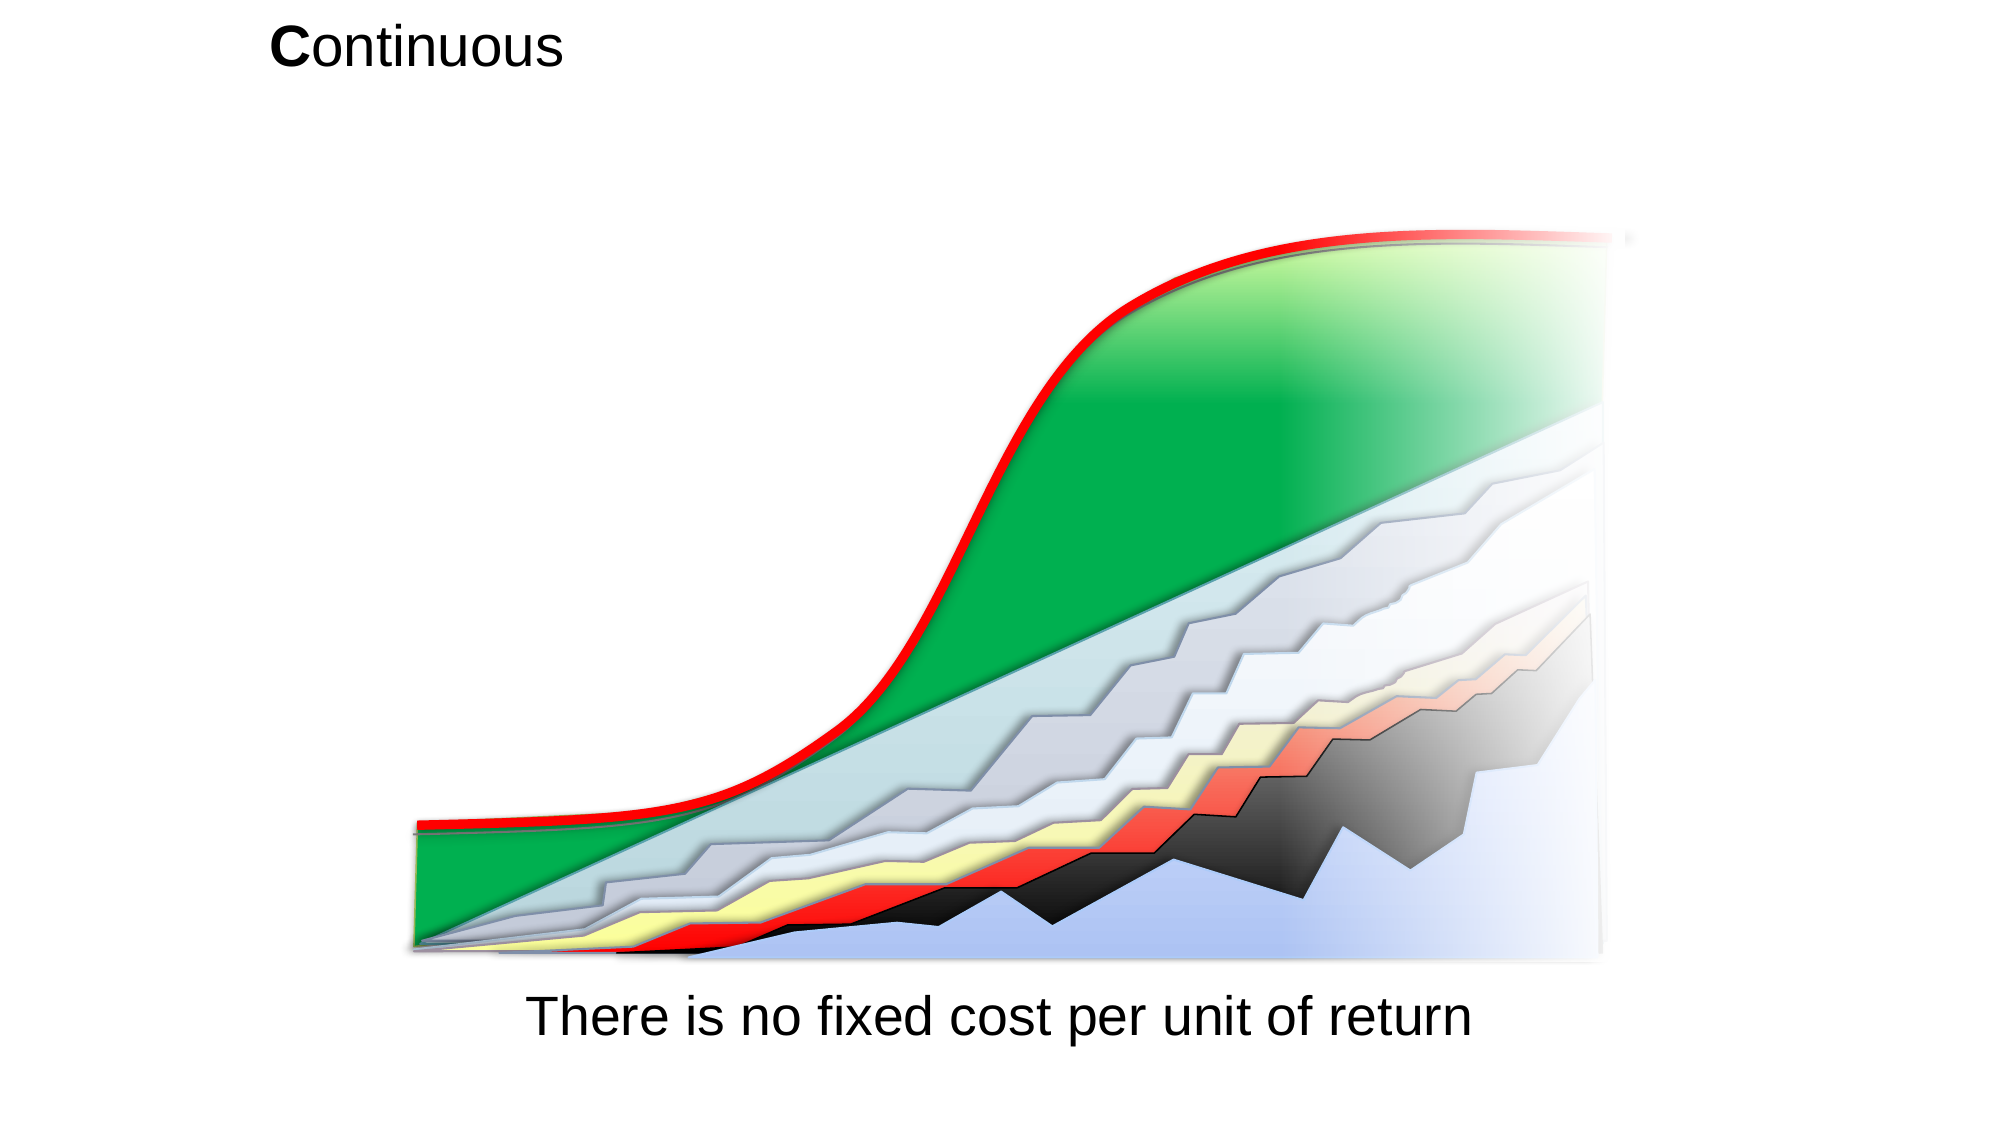

Continuous

There is no fixed cost per unit of return